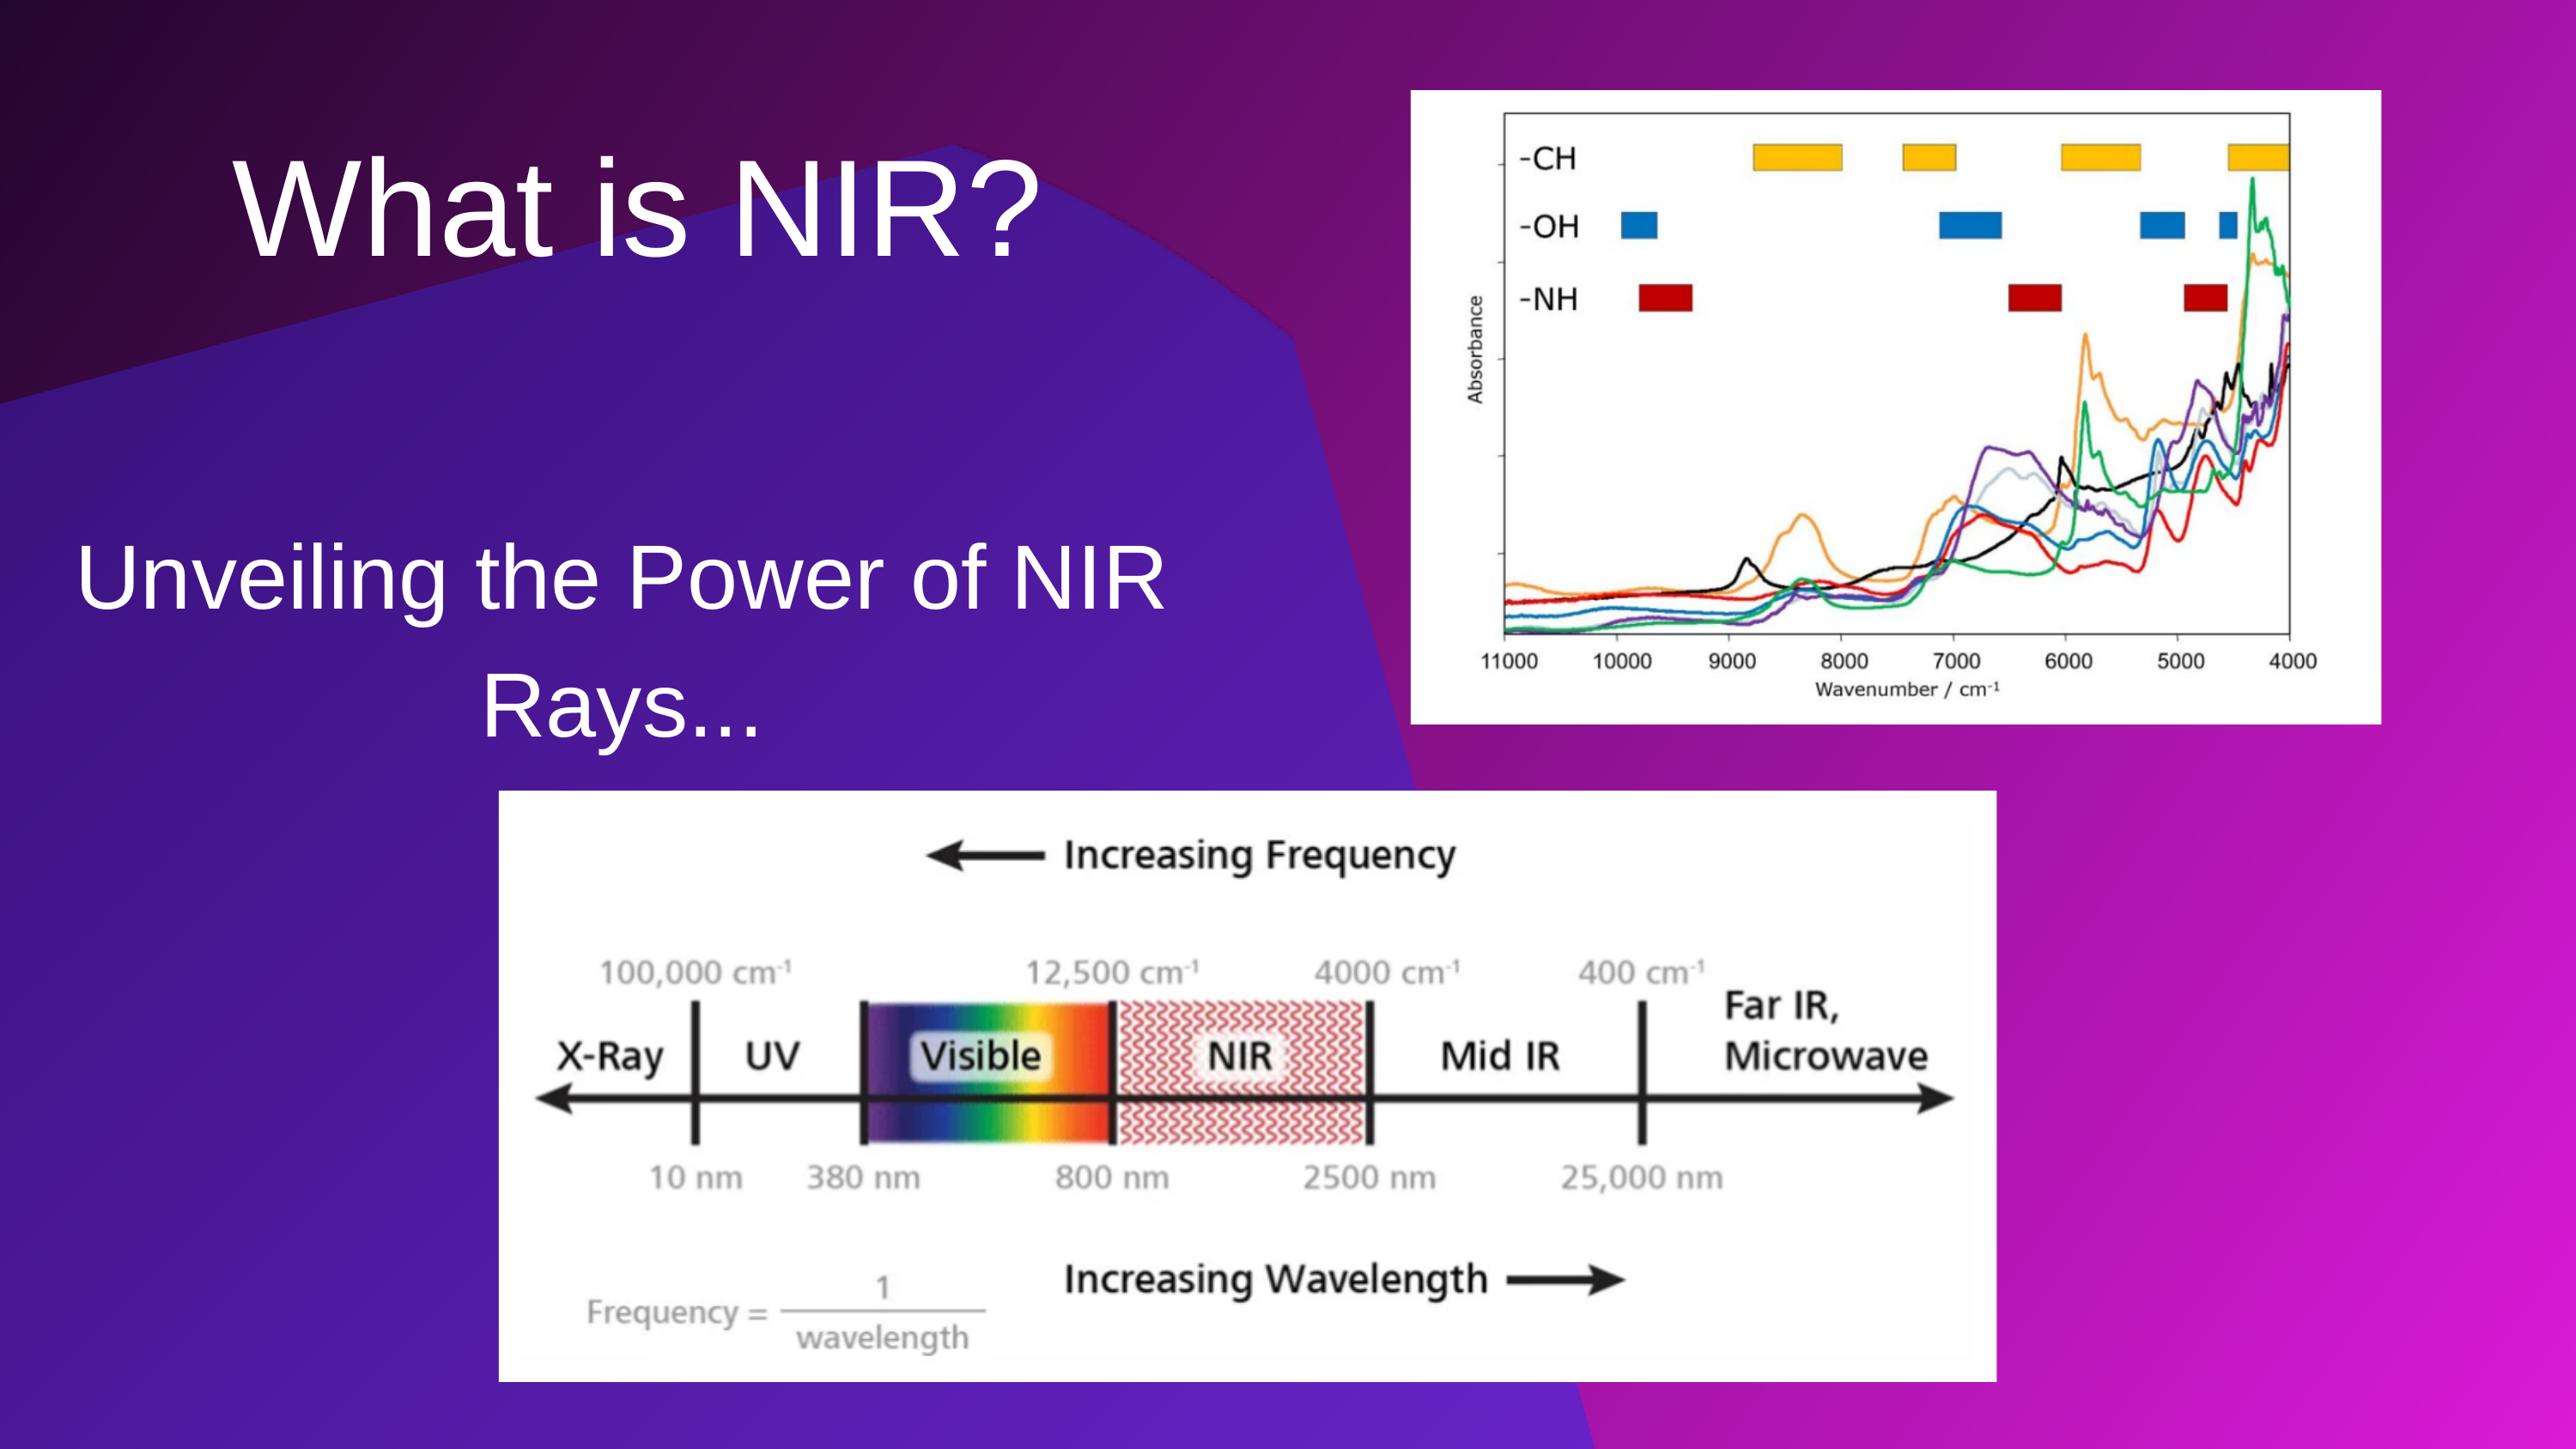

What is NIR?

Unveiling the Power of NIR Rays...